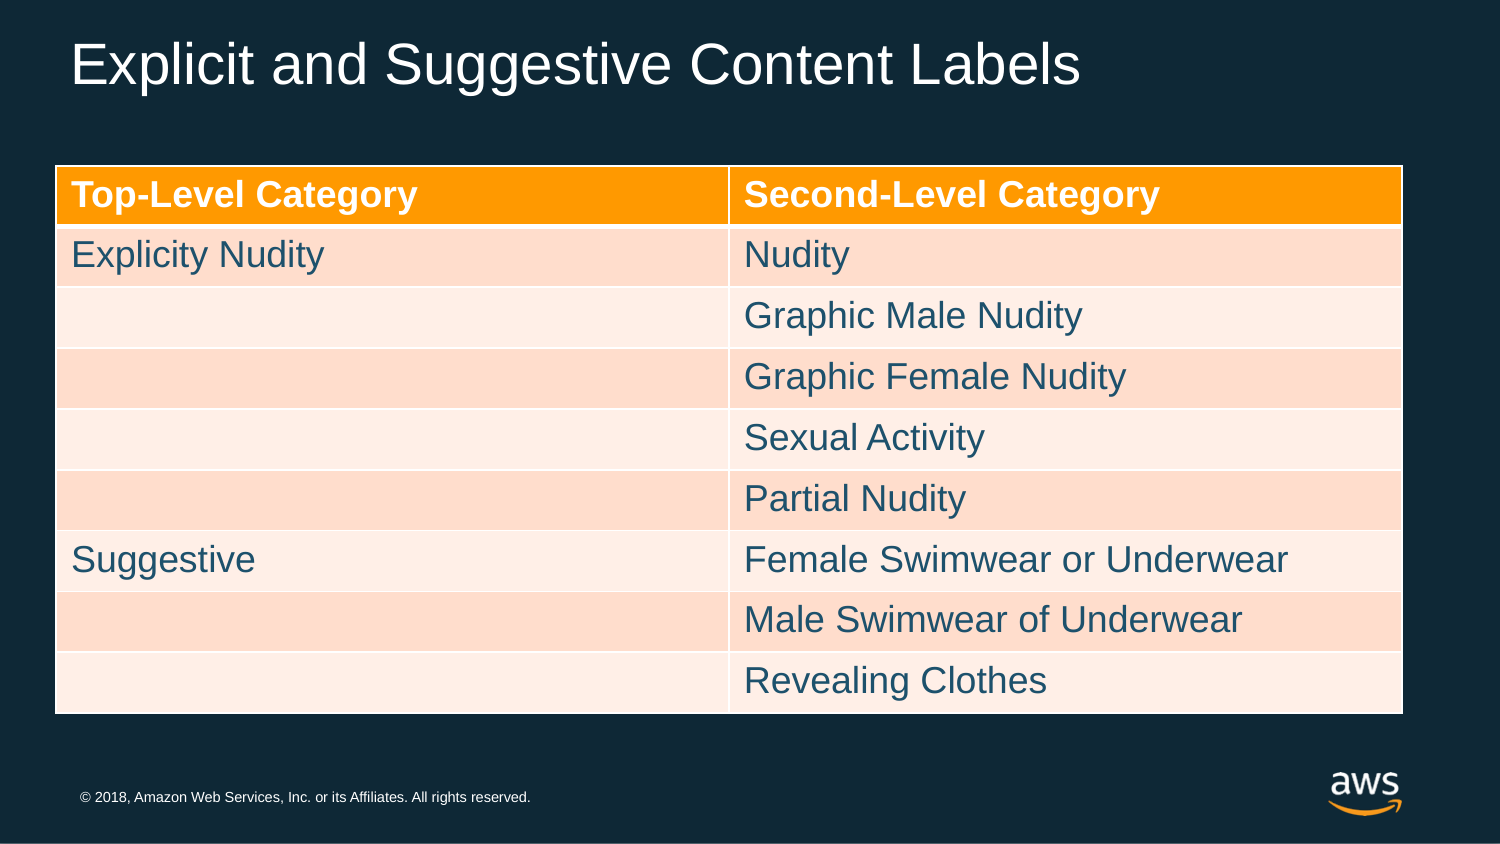

# Explicit and Suggestive Content Labels
| Top-Level Category | Second-Level Category |
| --- | --- |
| Explicity Nudity | Nudity |
|  | Graphic Male Nudity |
|  | Graphic Female Nudity |
|  | Sexual Activity |
|  | Partial Nudity |
| Suggestive | Female Swimwear or Underwear |
|  | Male Swimwear of Underwear |
|  | Revealing Clothes |